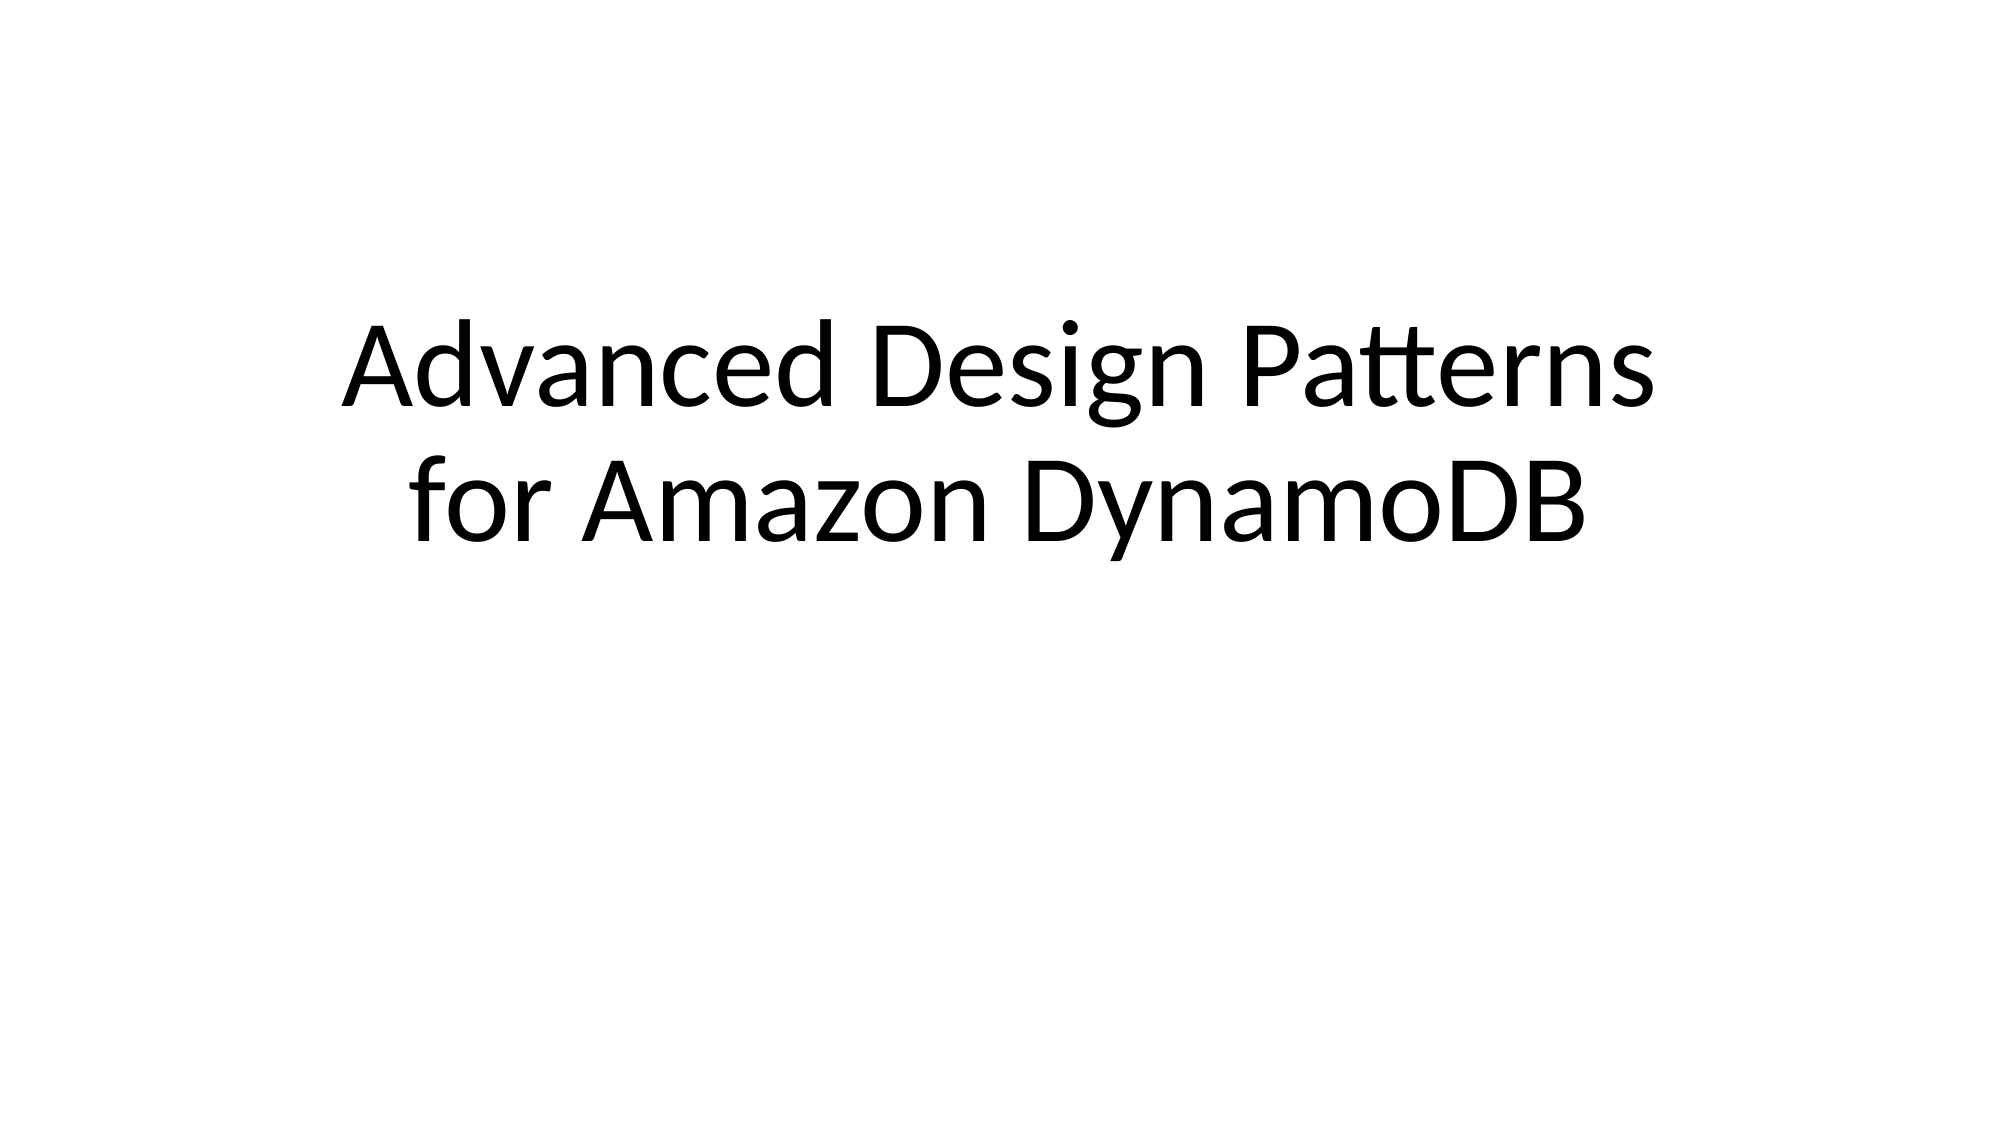

# Advanced Design Patterns for Amazon DynamoDB